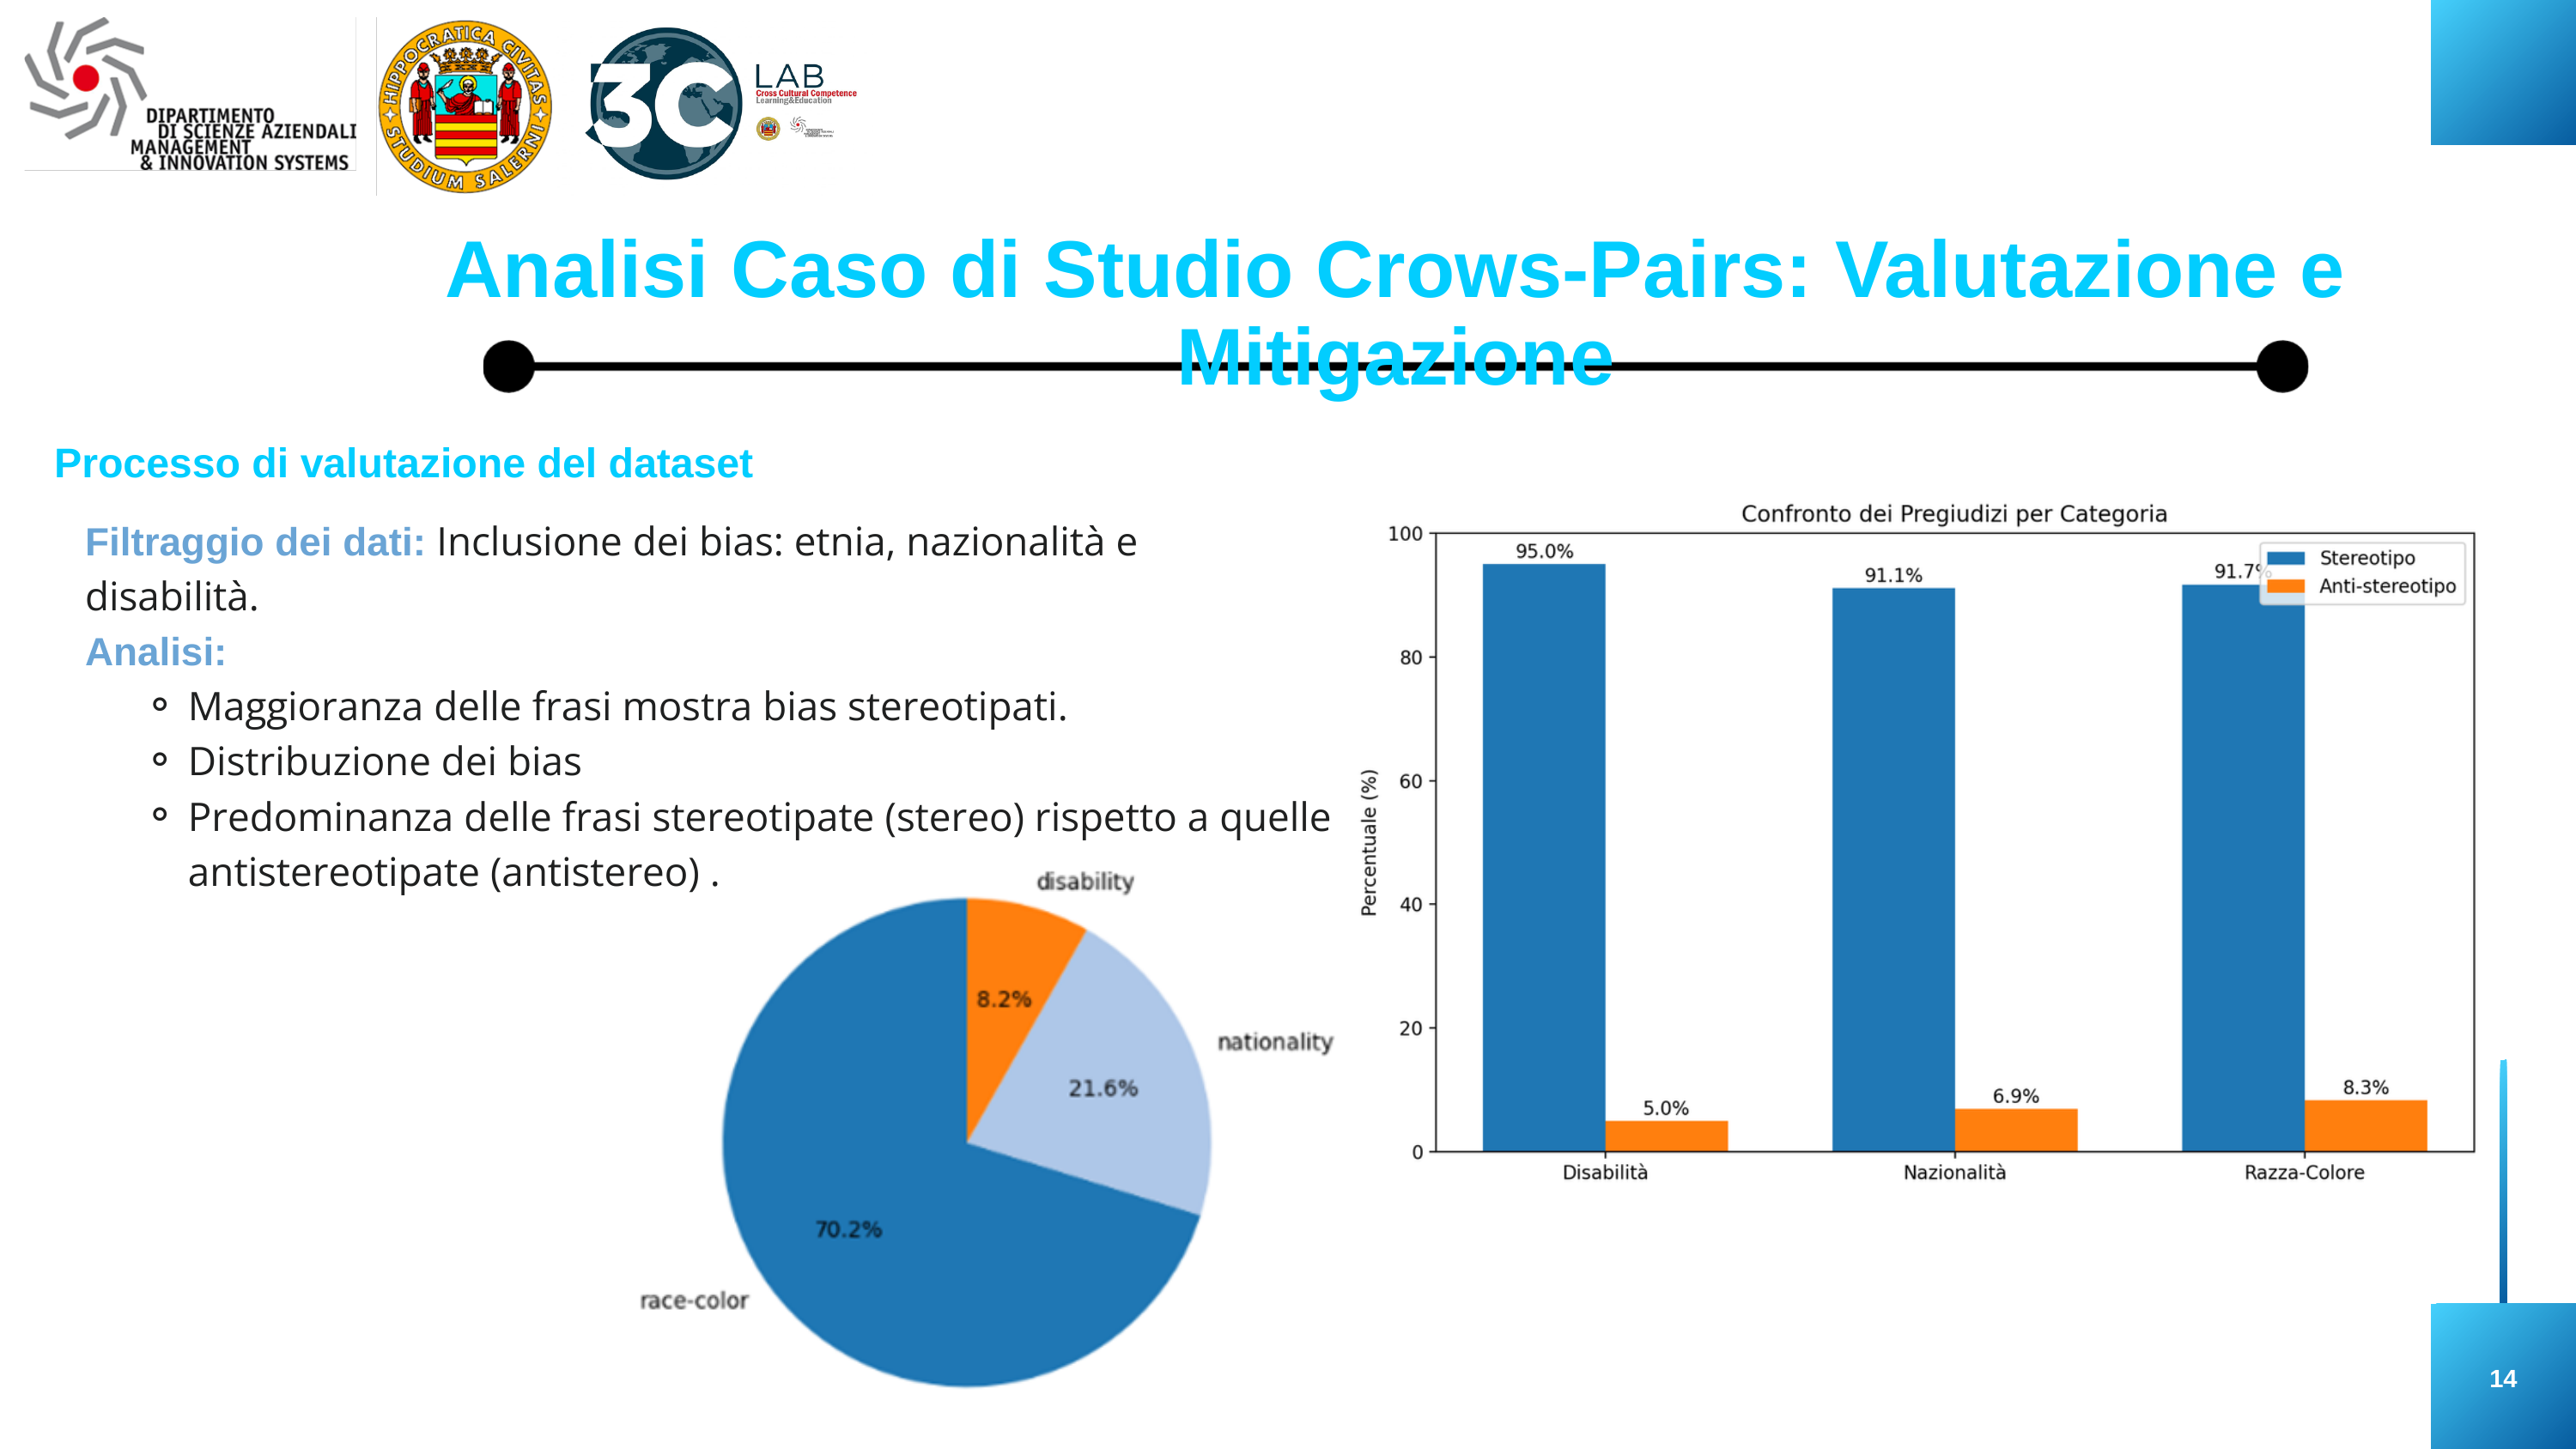

Analisi Caso di Studio Crows-Pairs: Valutazione e Mitigazione

Processo di valutazione del dataset

   Filtraggio dei dati: Inclusione dei bias: etnia, nazionalità e
   disabilità.
   Analisi:
Maggioranza delle frasi mostra bias stereotipati.
Distribuzione dei bias
Predominanza delle frasi stereotipate (stereo) rispetto a quelle antistereotipate (antistereo) .

14